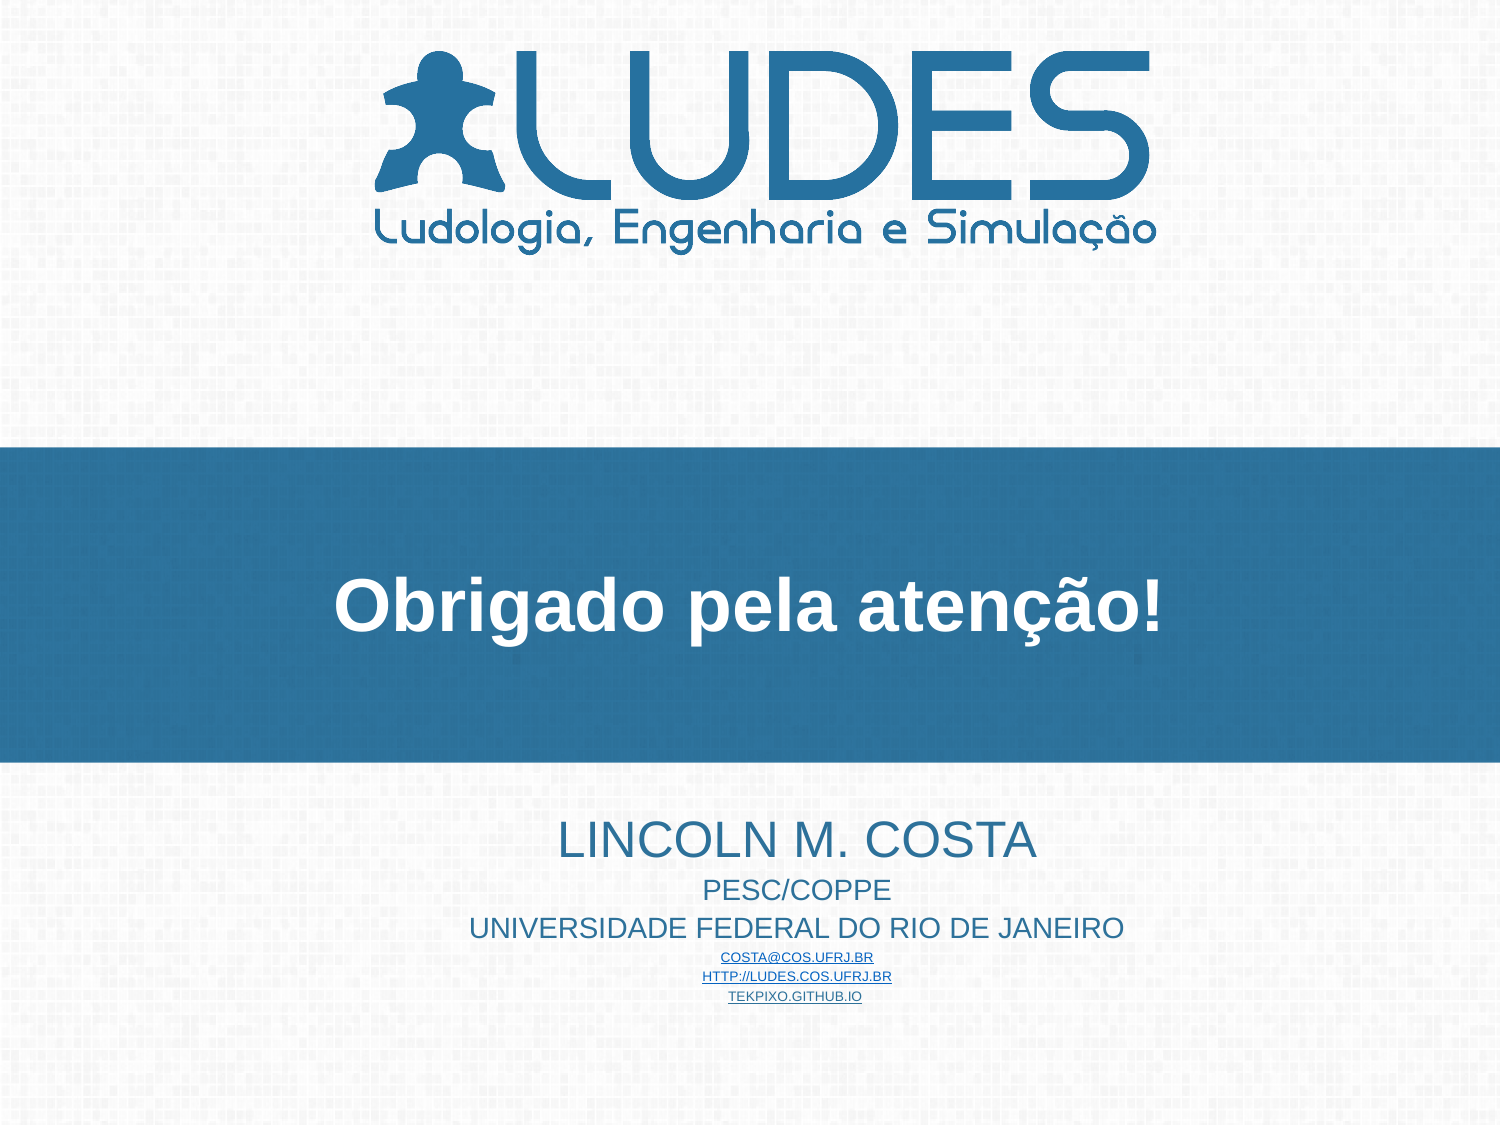

# Obrigado pela atenção!
Lincoln M. Costa
PESC/COPPE
Universidade Federal do Rio de Janeiro
costa@cos.ufrj.br
http://ludes.cos.ufrj.br
tekpixo.github.io